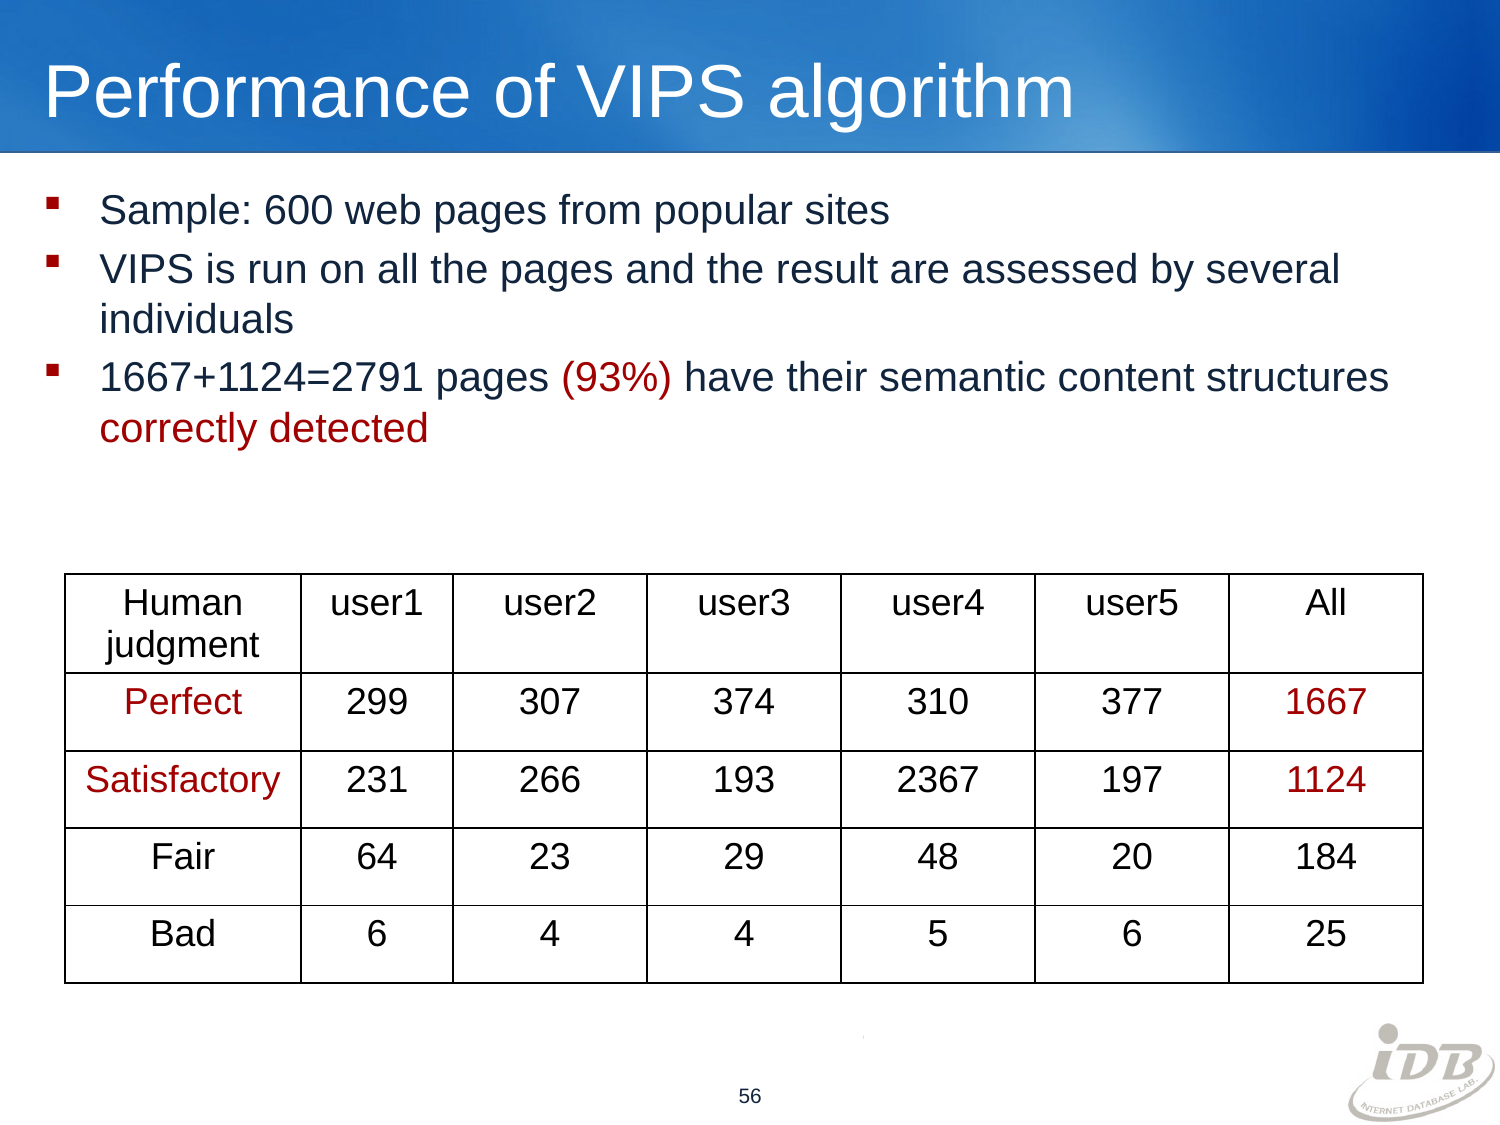

# Performance of VIPS algorithm
Sample: 600 web pages from popular sites
VIPS is run on all the pages and the result are assessed by several individuals
1667+1124=2791 pages (93%) have their semantic content structures correctly detected
| Human judgment | user1 | user2 | user3 | user4 | user5 | All |
| --- | --- | --- | --- | --- | --- | --- |
| Perfect | 299 | 307 | 374 | 310 | 377 | 1667 |
| Satisfactory | 231 | 266 | 193 | 2367 | 197 | 1124 |
| Fair | 64 | 23 | 29 | 48 | 20 | 184 |
| Bad | 6 | 4 | 4 | 5 | 6 | 25 |
56